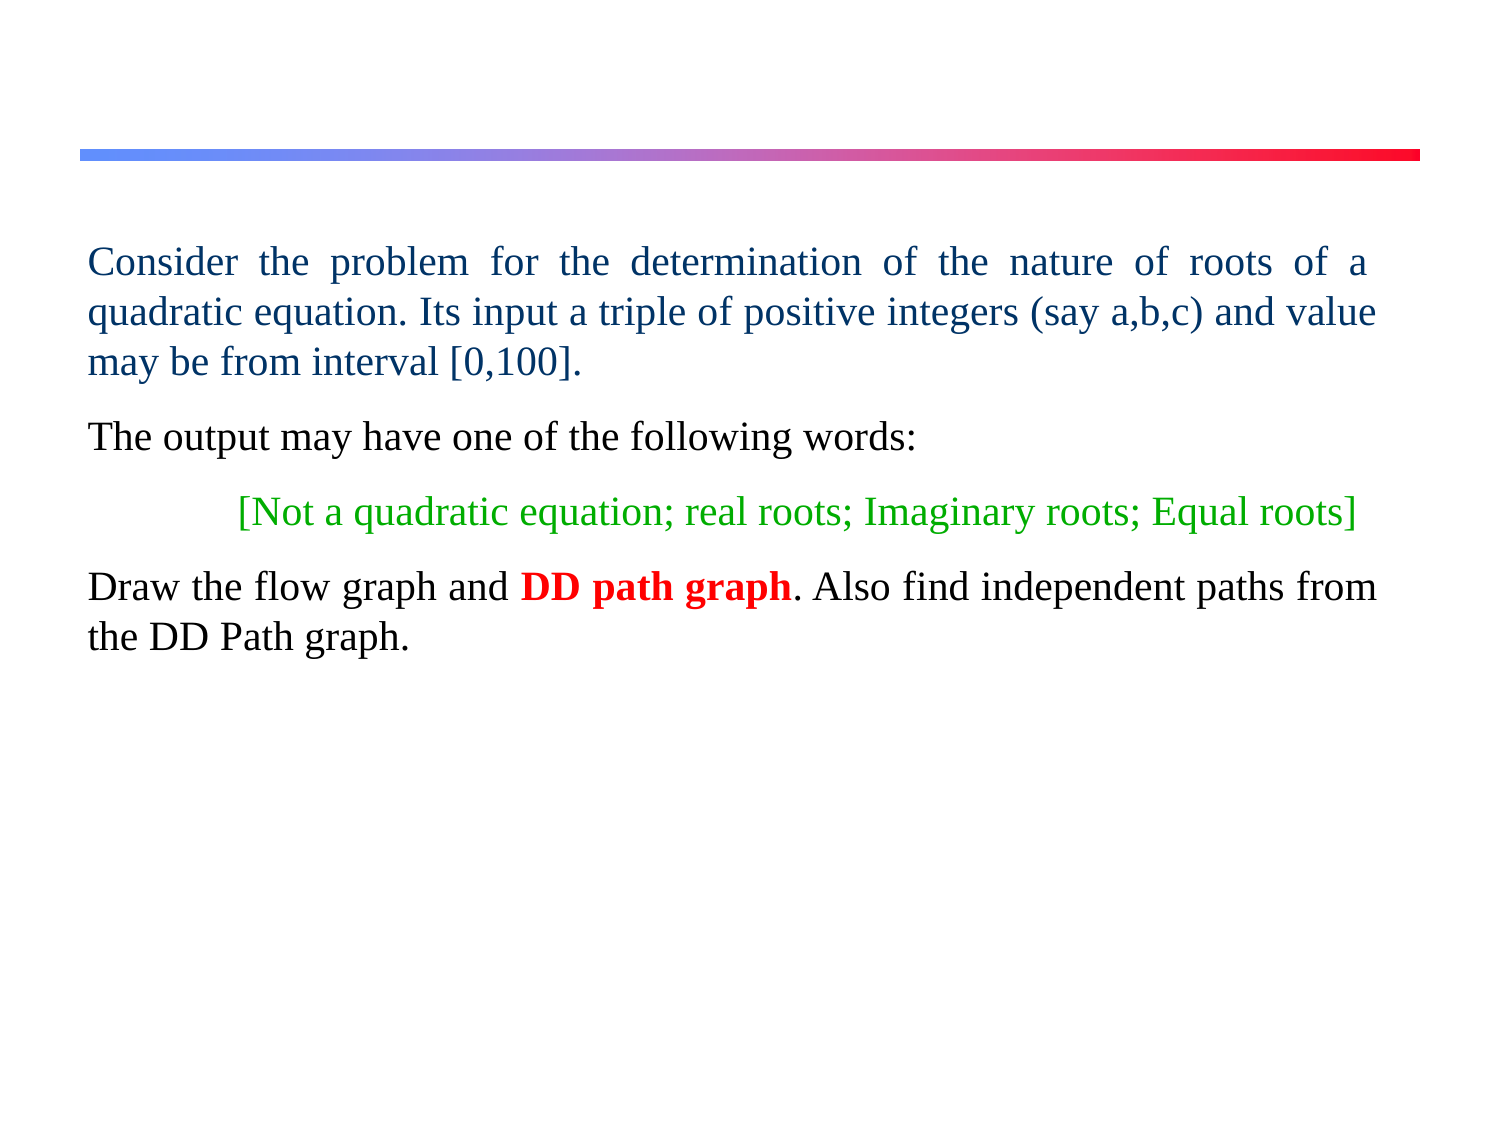

Consider the problem for the determination of the nature of roots of a  quadratic equation. Its input a triple of positive integers (say a,b,c) and value  may be from interval [0,100].
The output may have one of the following words:
[Not a quadratic equation; real roots; Imaginary roots; Equal roots]
Draw the flow graph and DD path graph. Also find independent paths from  the DD Path graph.